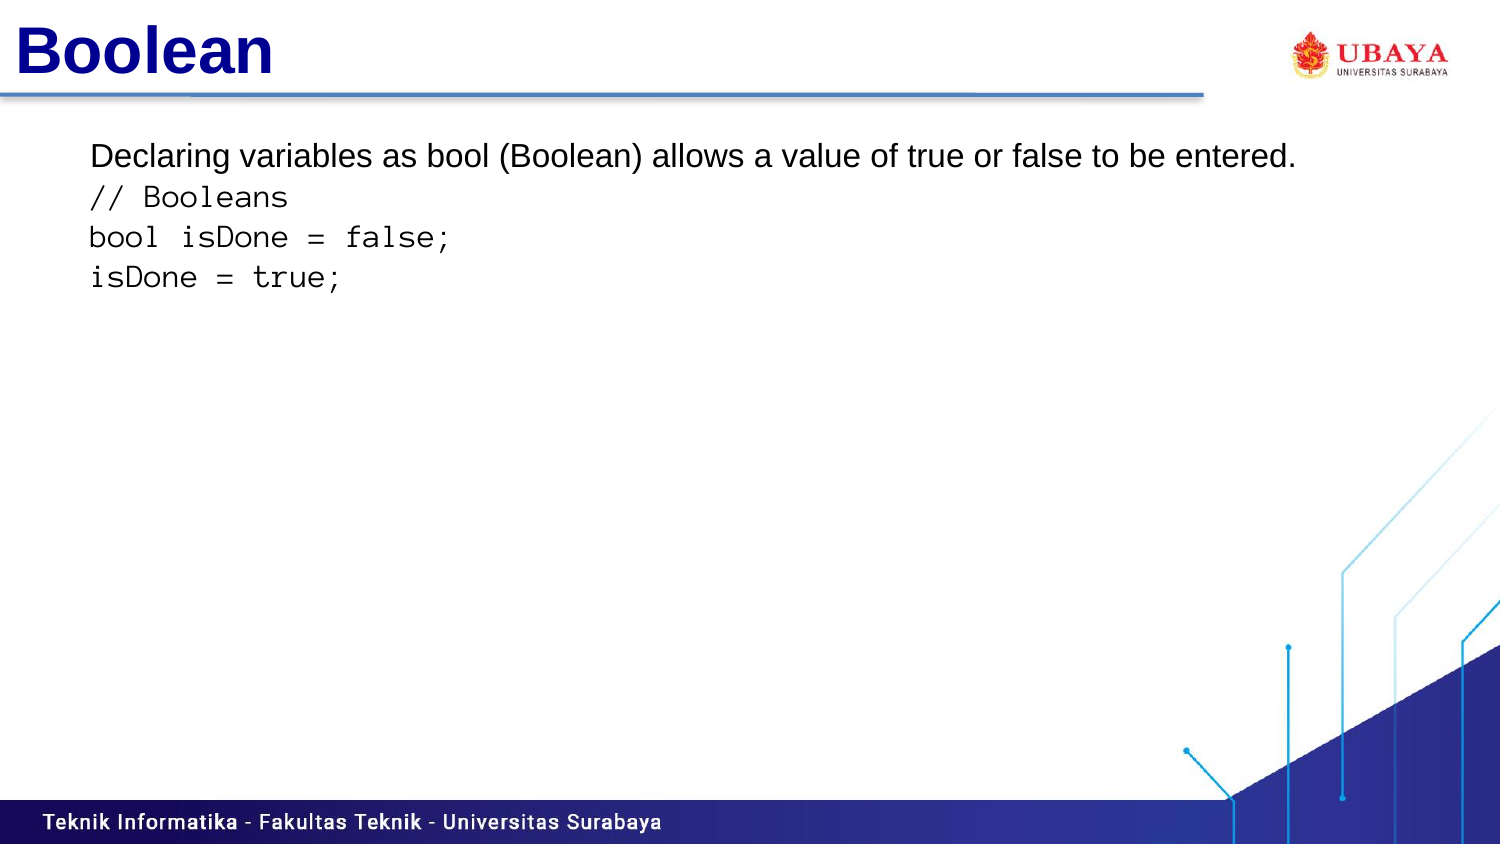

# Boolean

Declaring variables as bool (Boolean) allows a value of true or false to be entered.
// Booleans
bool isDone = false;
isDone = true;